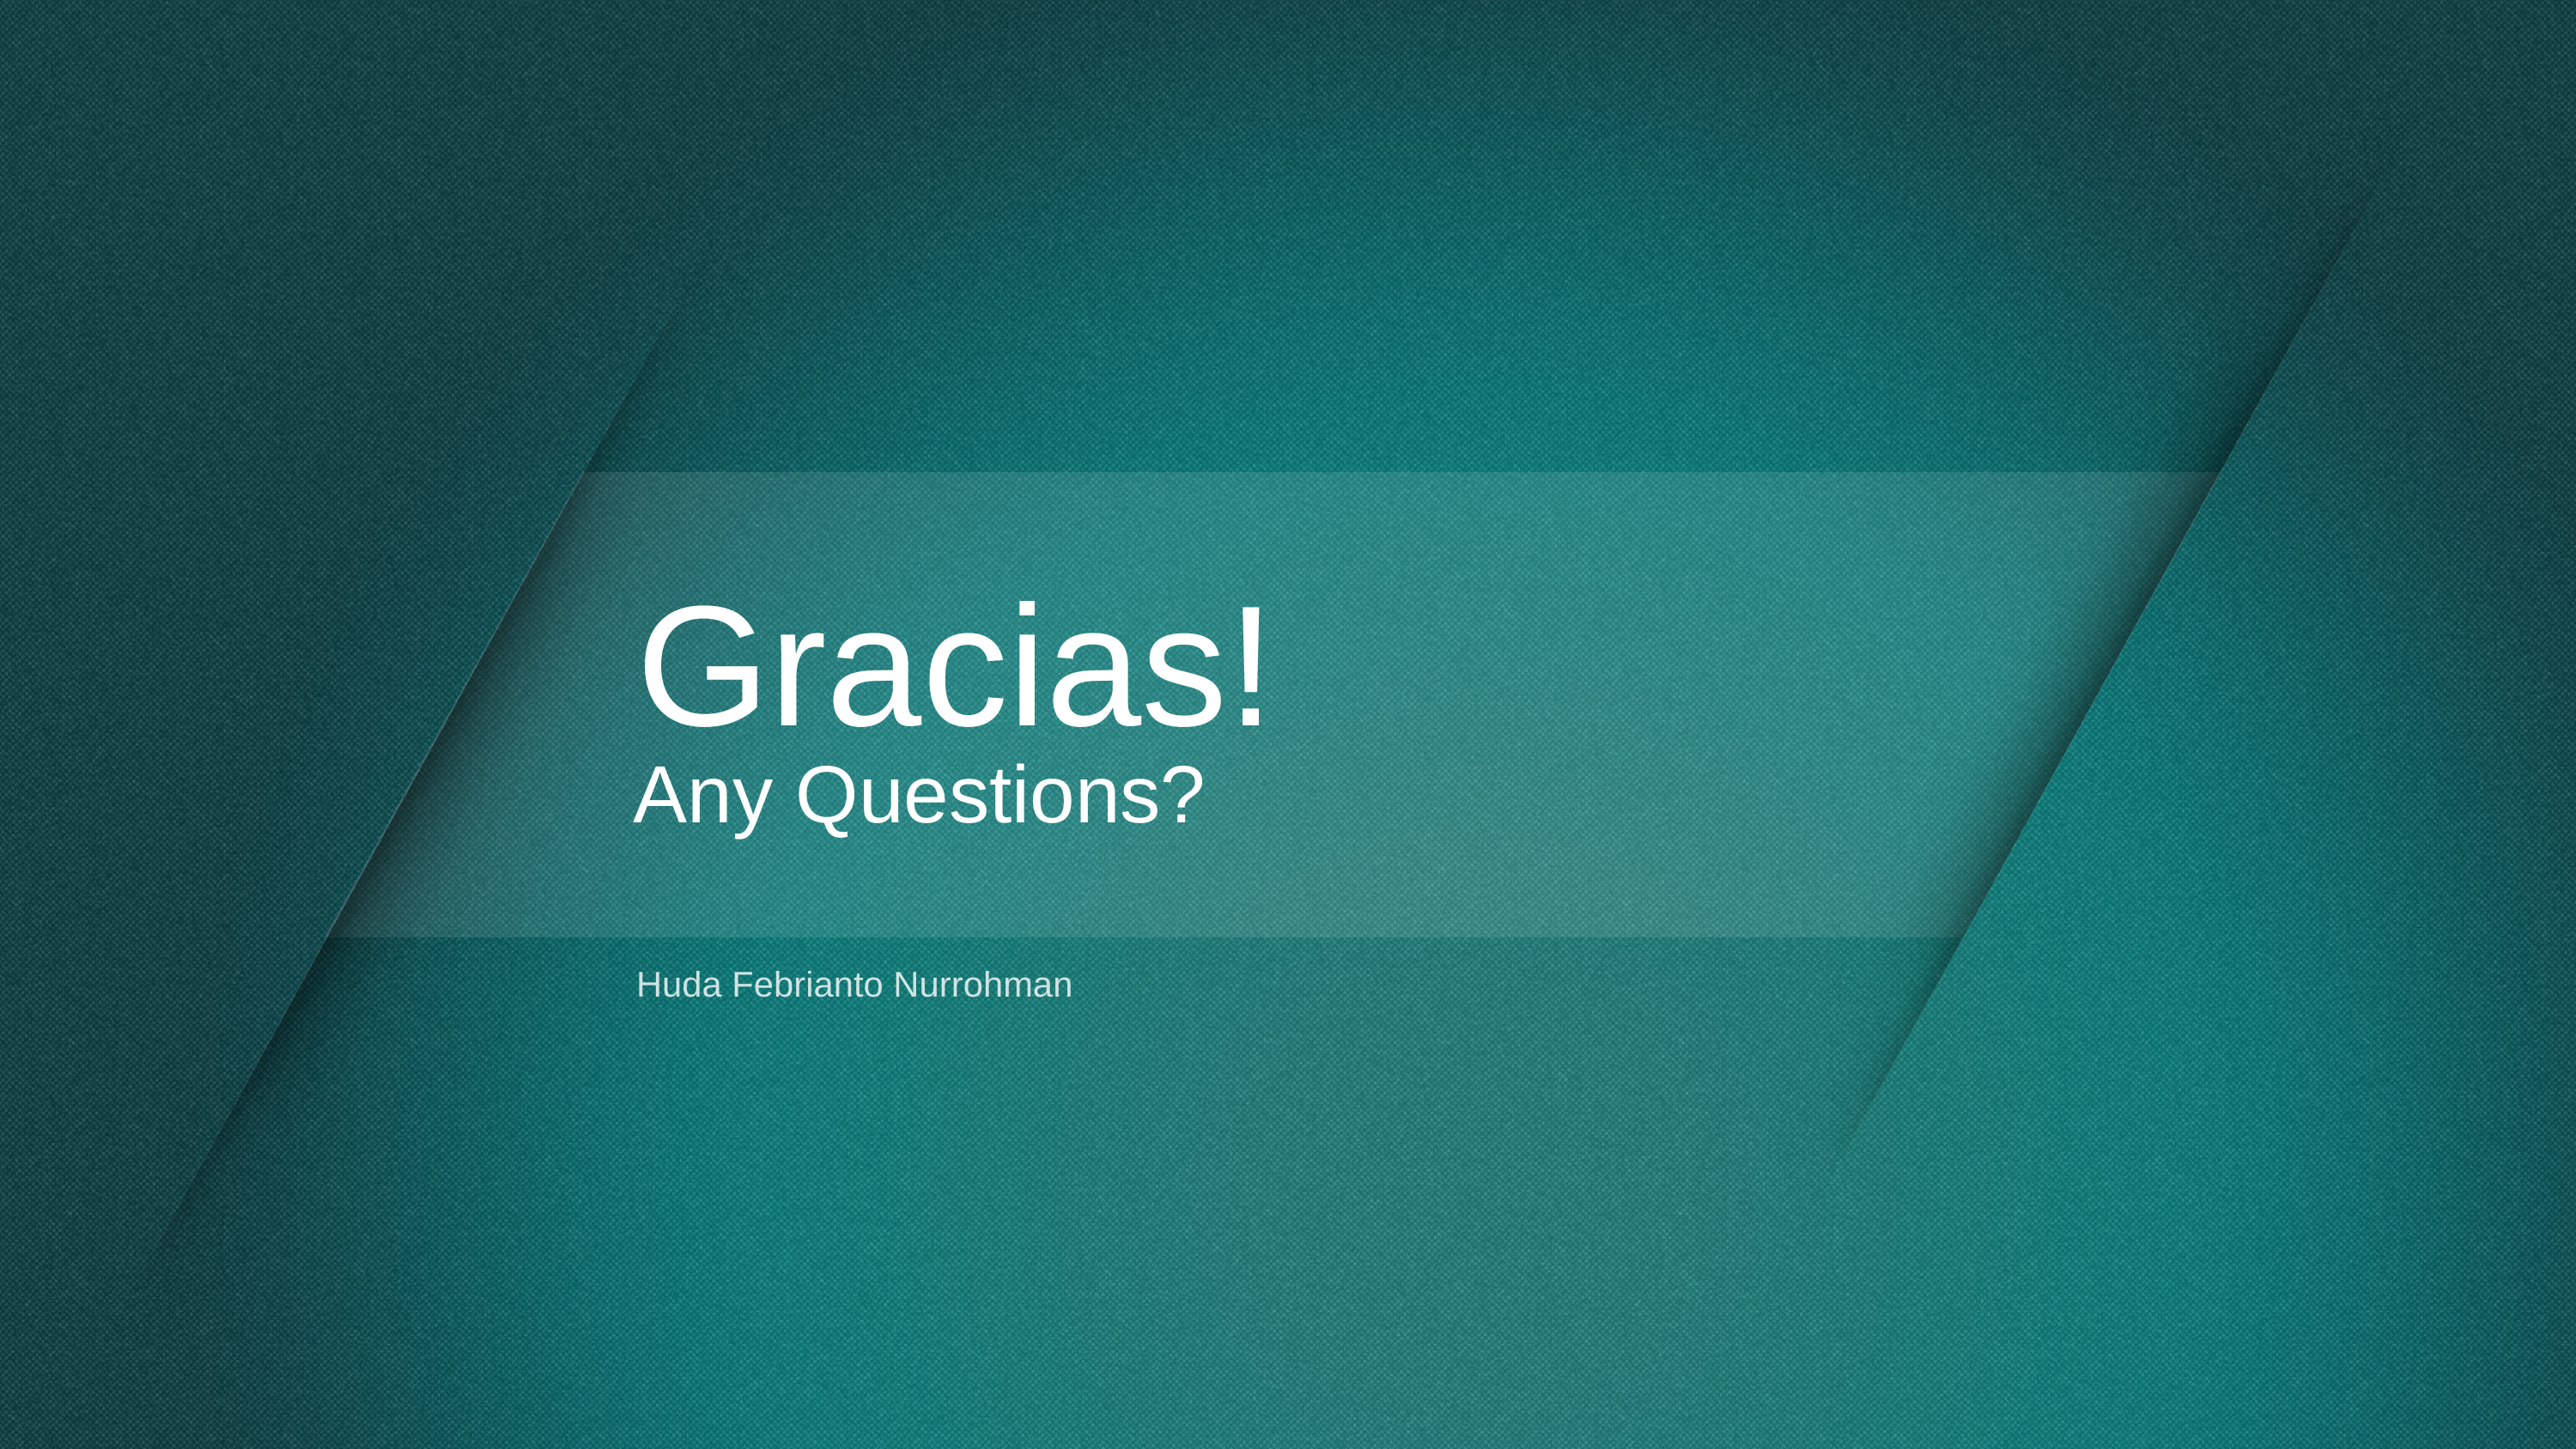

# Gracias!
Any Questions?
Huda Febrianto Nurrohman